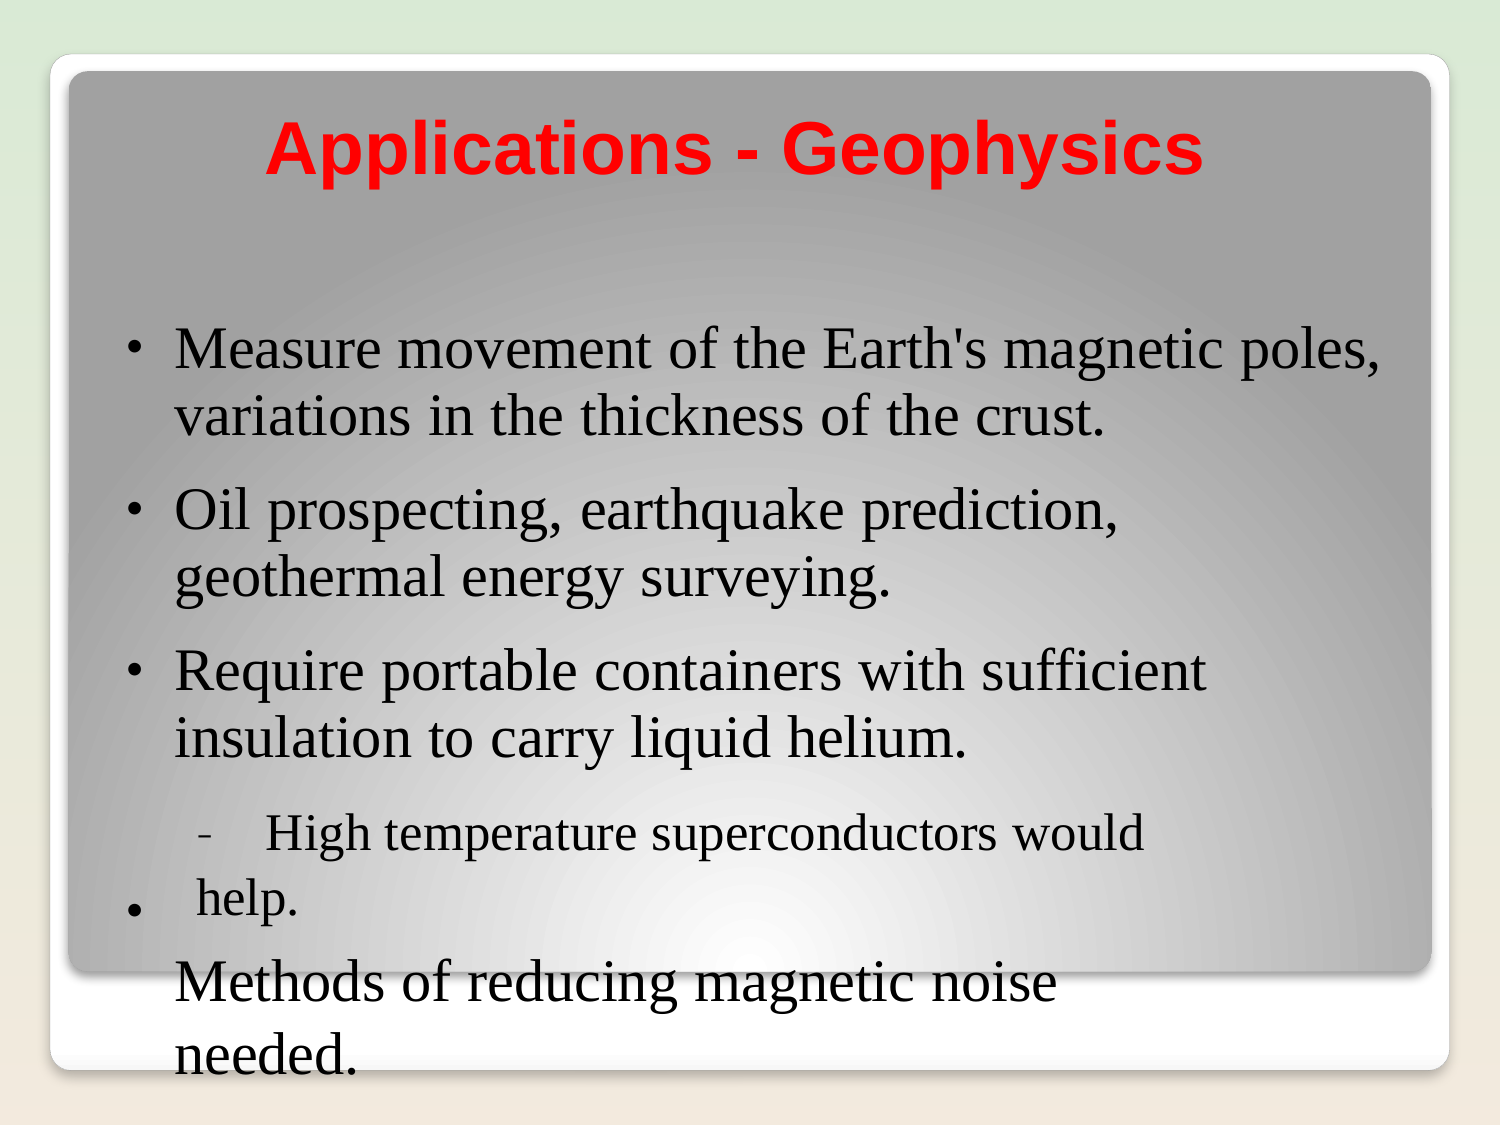

# Applications - Geophysics
Measure movement of the Earth's magnetic poles, variations in the thickness of the crust.
Oil prospecting, earthquake prediction, geothermal energy surveying.
Require portable containers with sufficient insulation to carry liquid helium.
–	High temperature superconductors would help.
Methods of reducing magnetic noise needed.
●
●
●
●